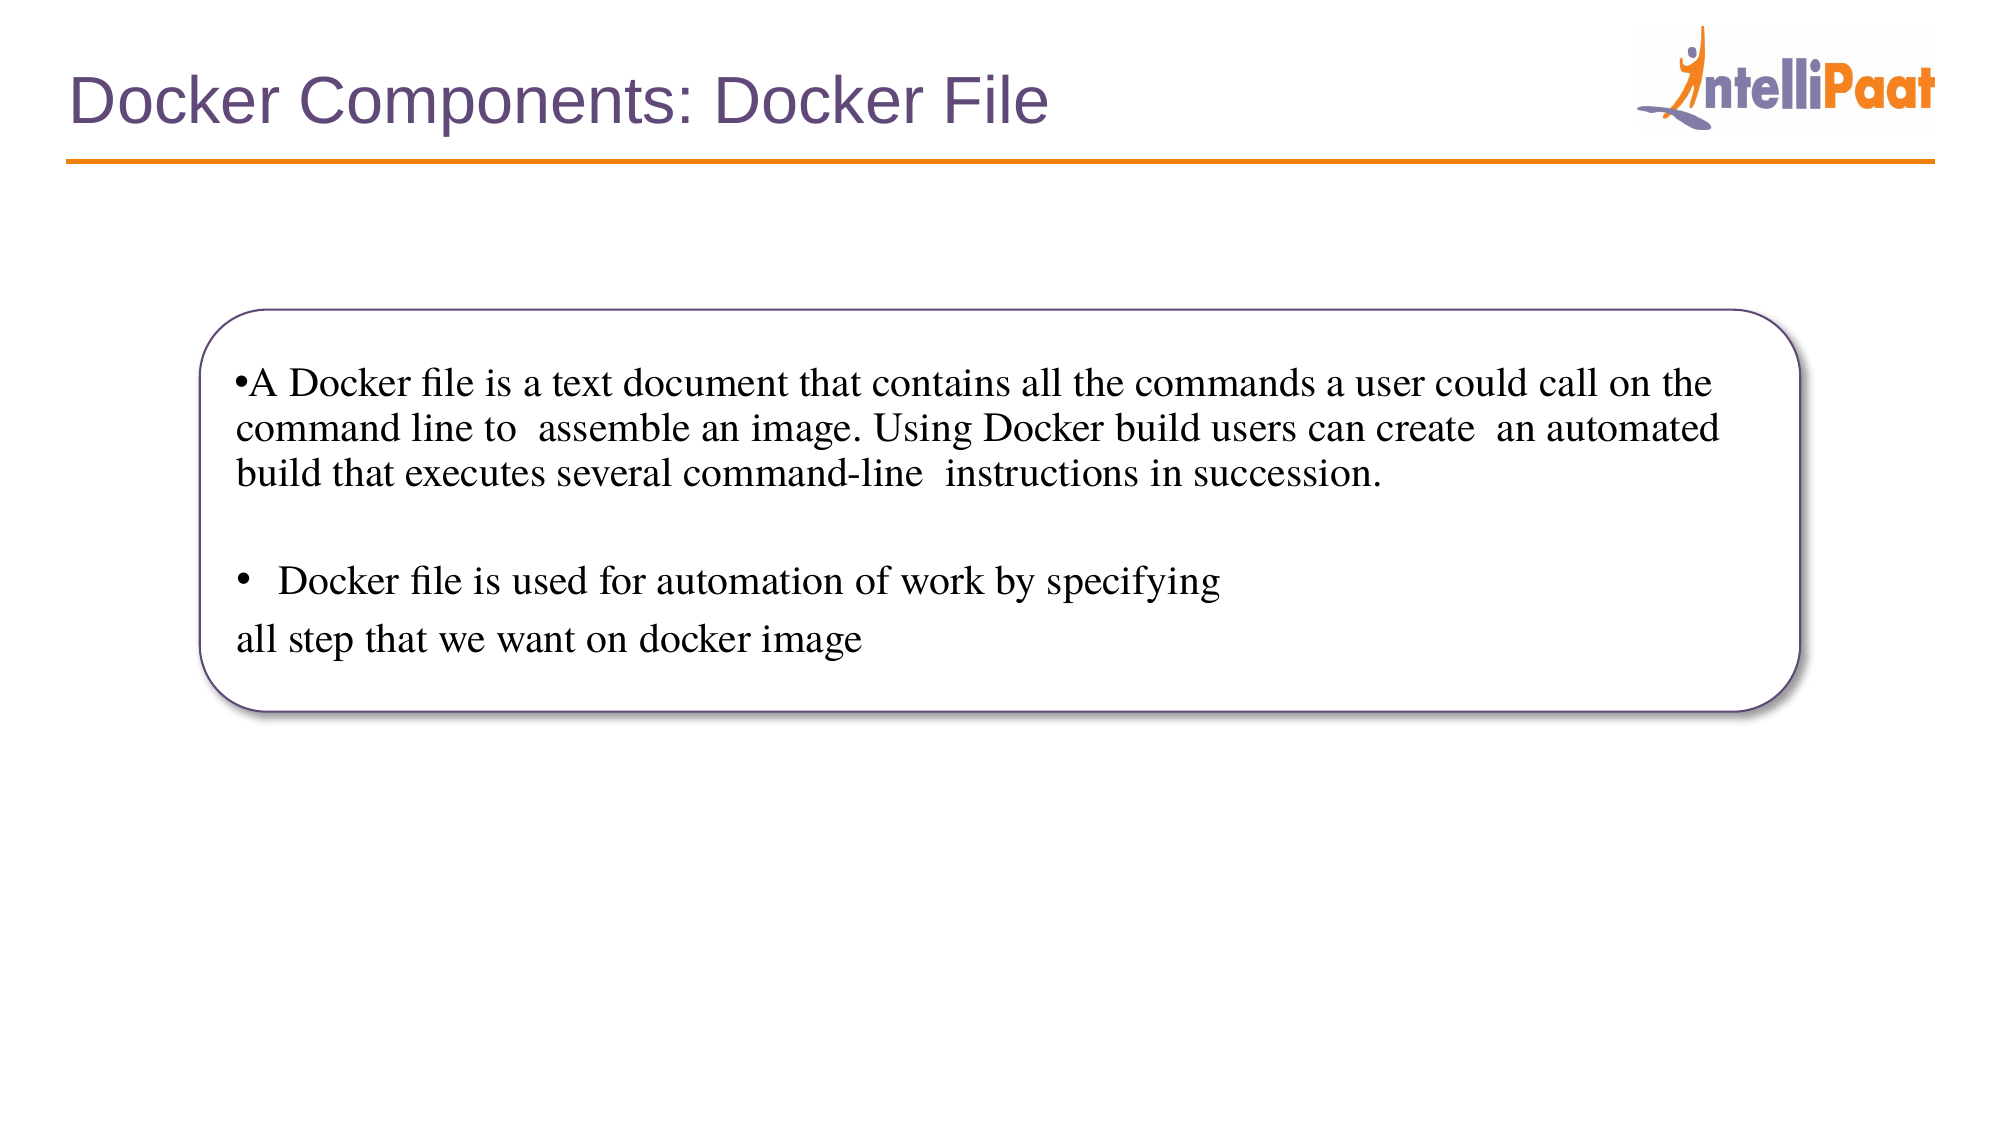

Docker Components: Docker File
A Docker file is a text document that contains all the commands a user could call on the command line to  assemble an image. Using Docker build users can create  an automated build that executes several command-line  instructions in succession.

Docker file is used for automation of work by specifying
all step that we want on docker image